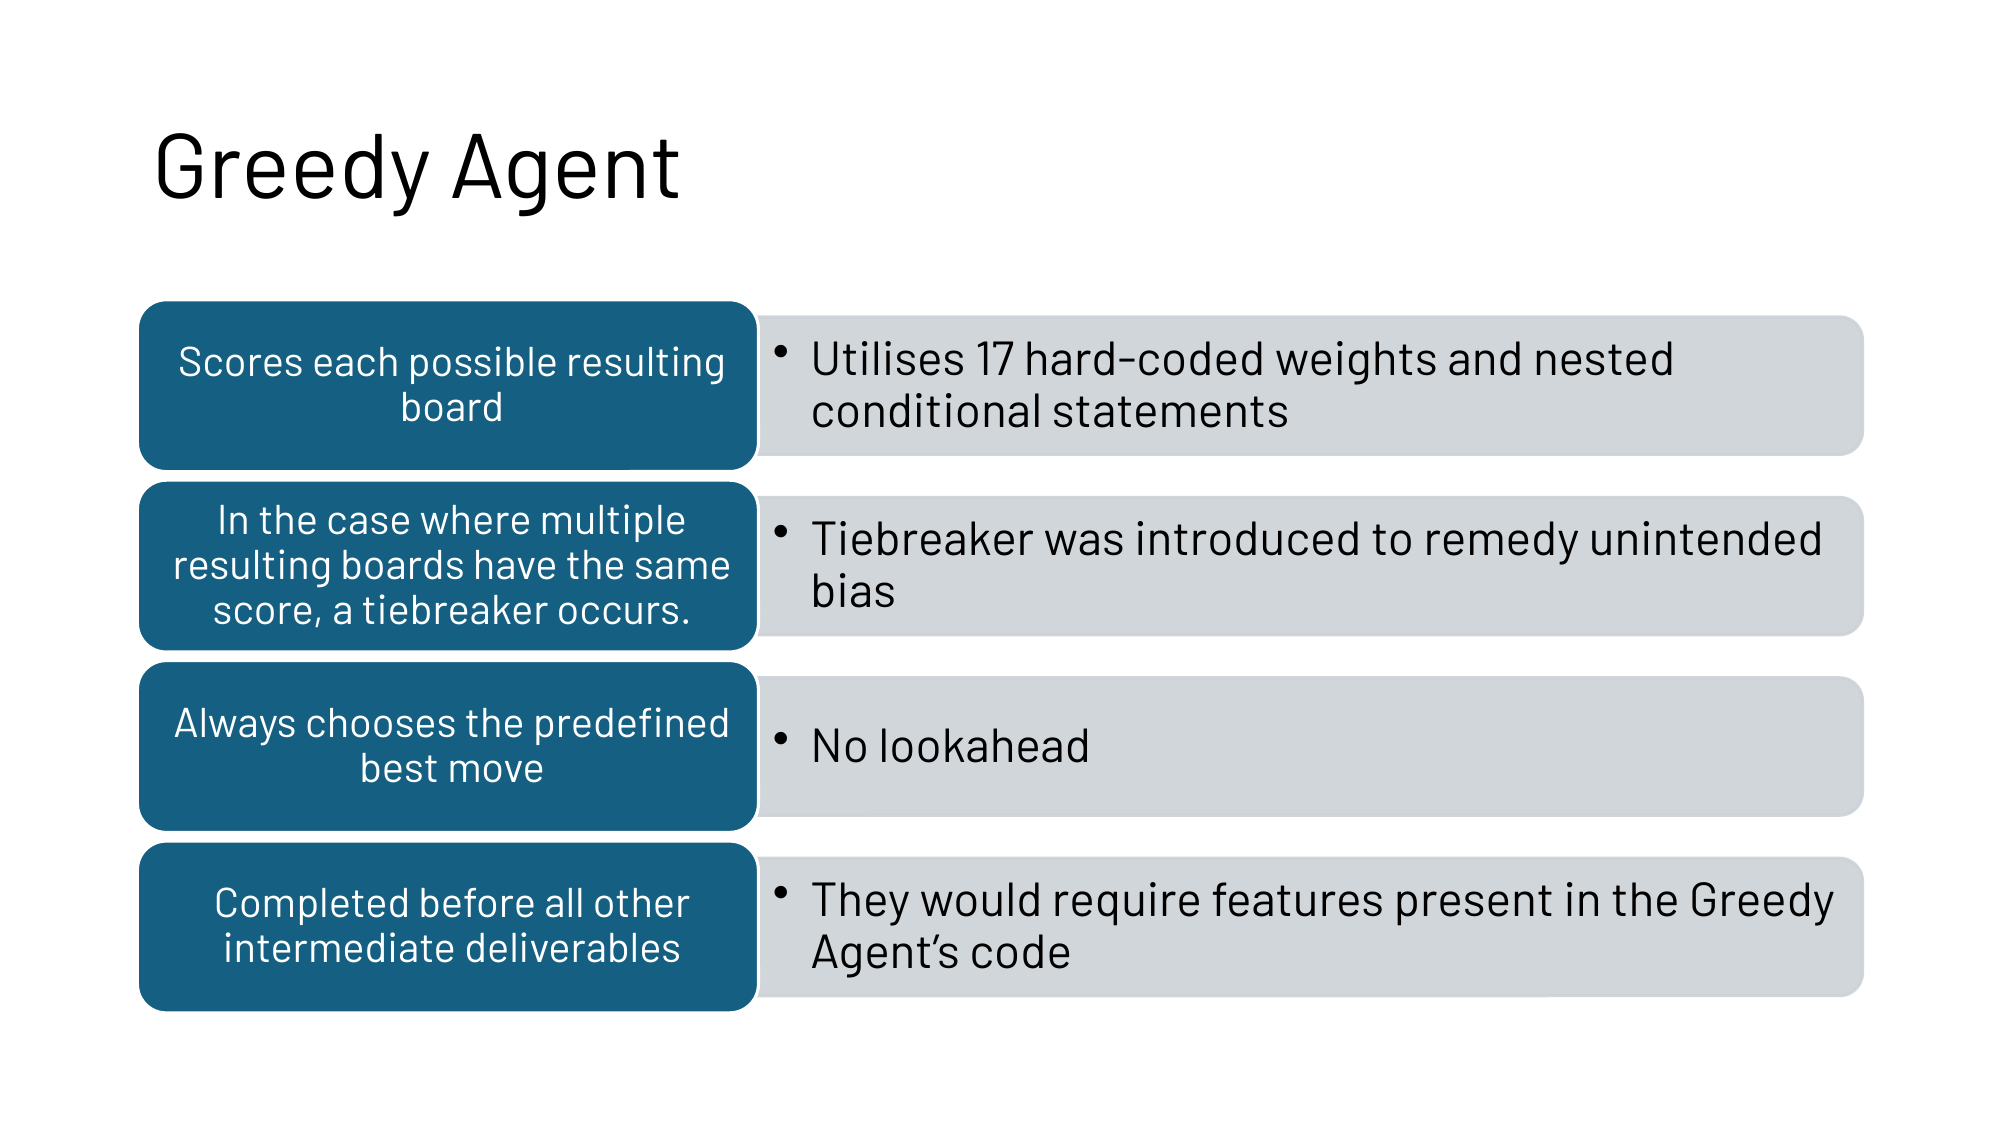

# Greedy Agent
Utilises 17 hard-coded weights and nested conditional statements
Scores each possible resulting board
Tiebreaker was introduced to remedy unintended bias
In the case where multiple resulting boards have the same score, a tiebreaker occurs.
No lookahead
Always chooses the predefined best move
They would require features present in the Greedy Agent’s code
Completed before all other intermediate deliverables